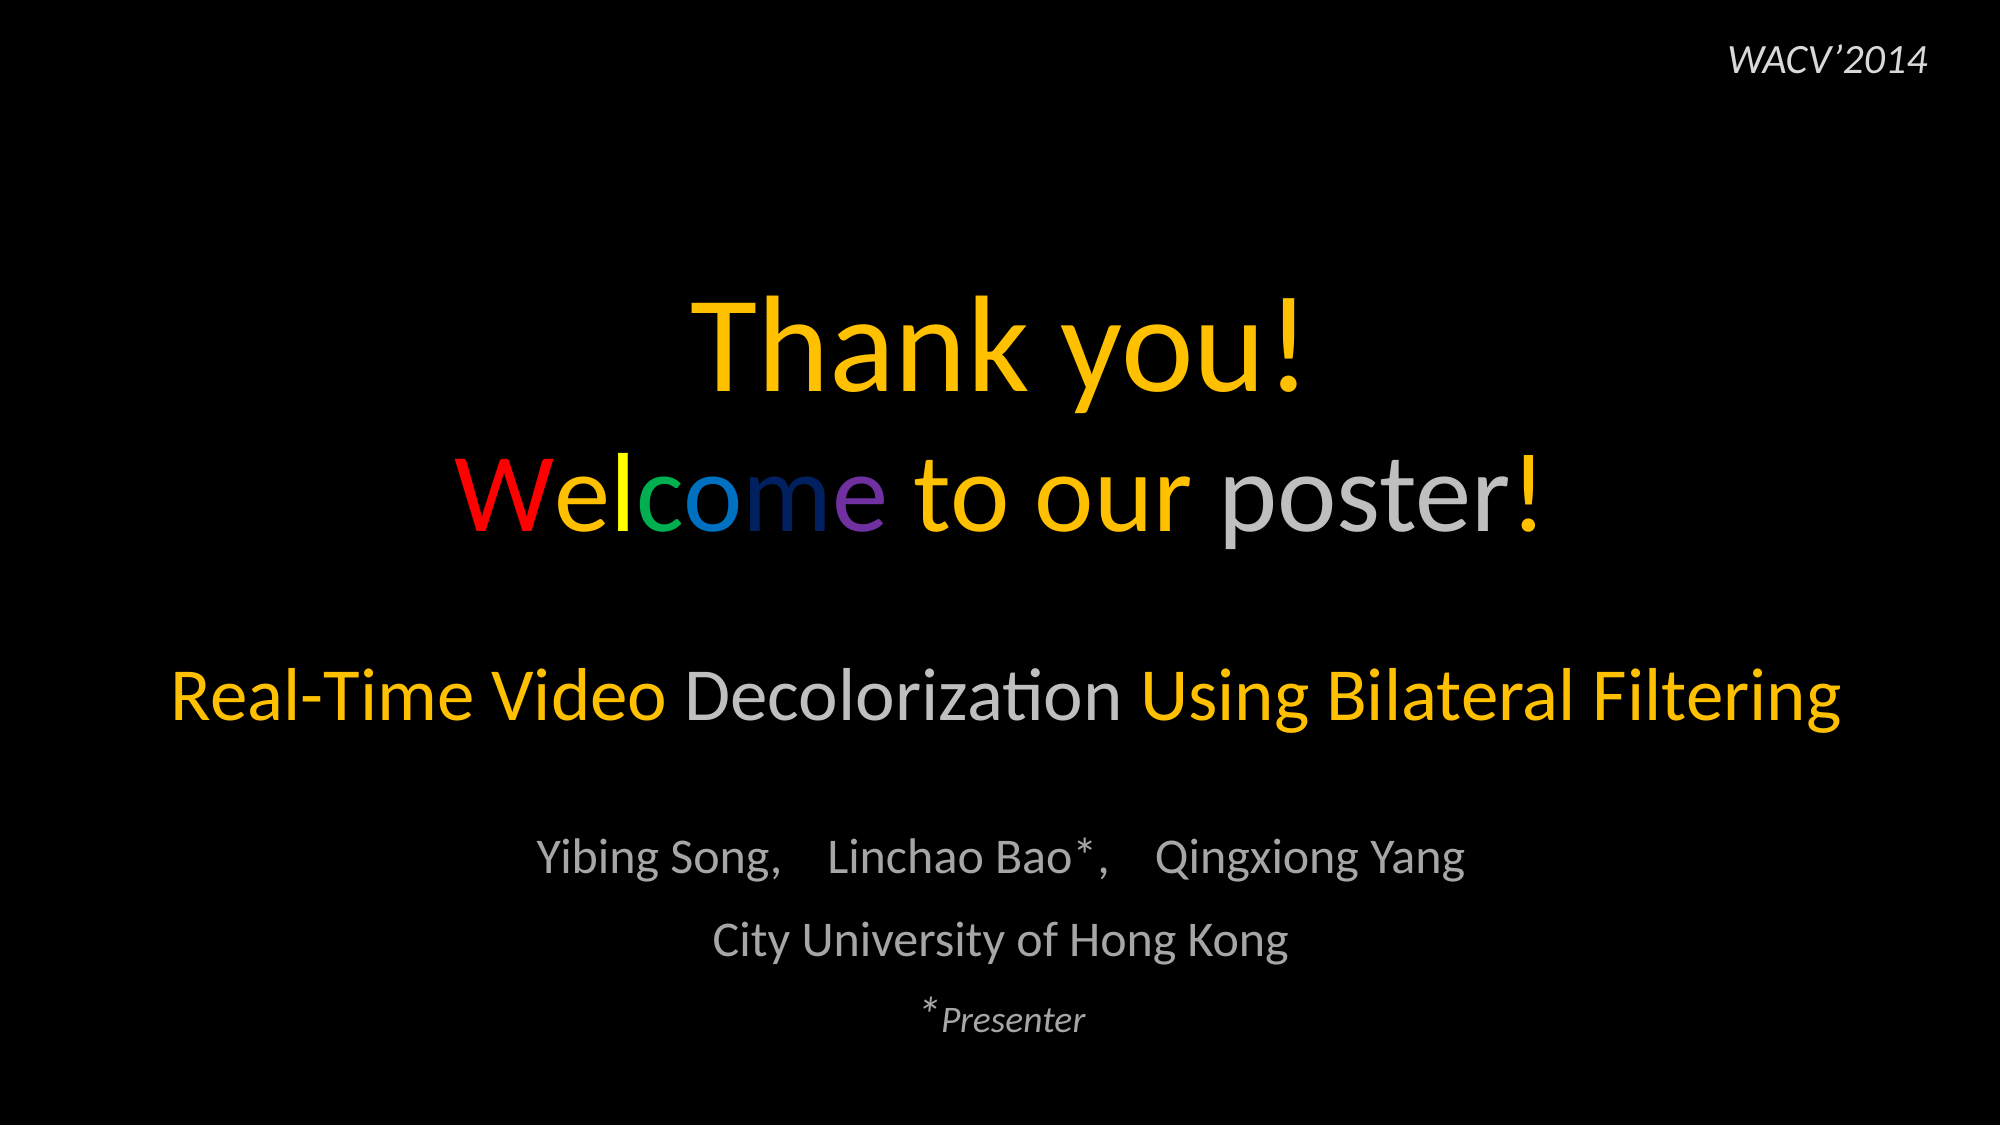

WACV’2014
Thank you!
Welcome to our poster!
Real-Time Video Decolorization Using Bilateral Filtering
Yibing Song,    Linchao Bao*,    Qingxiong Yang
City University of Hong Kong
*Presenter